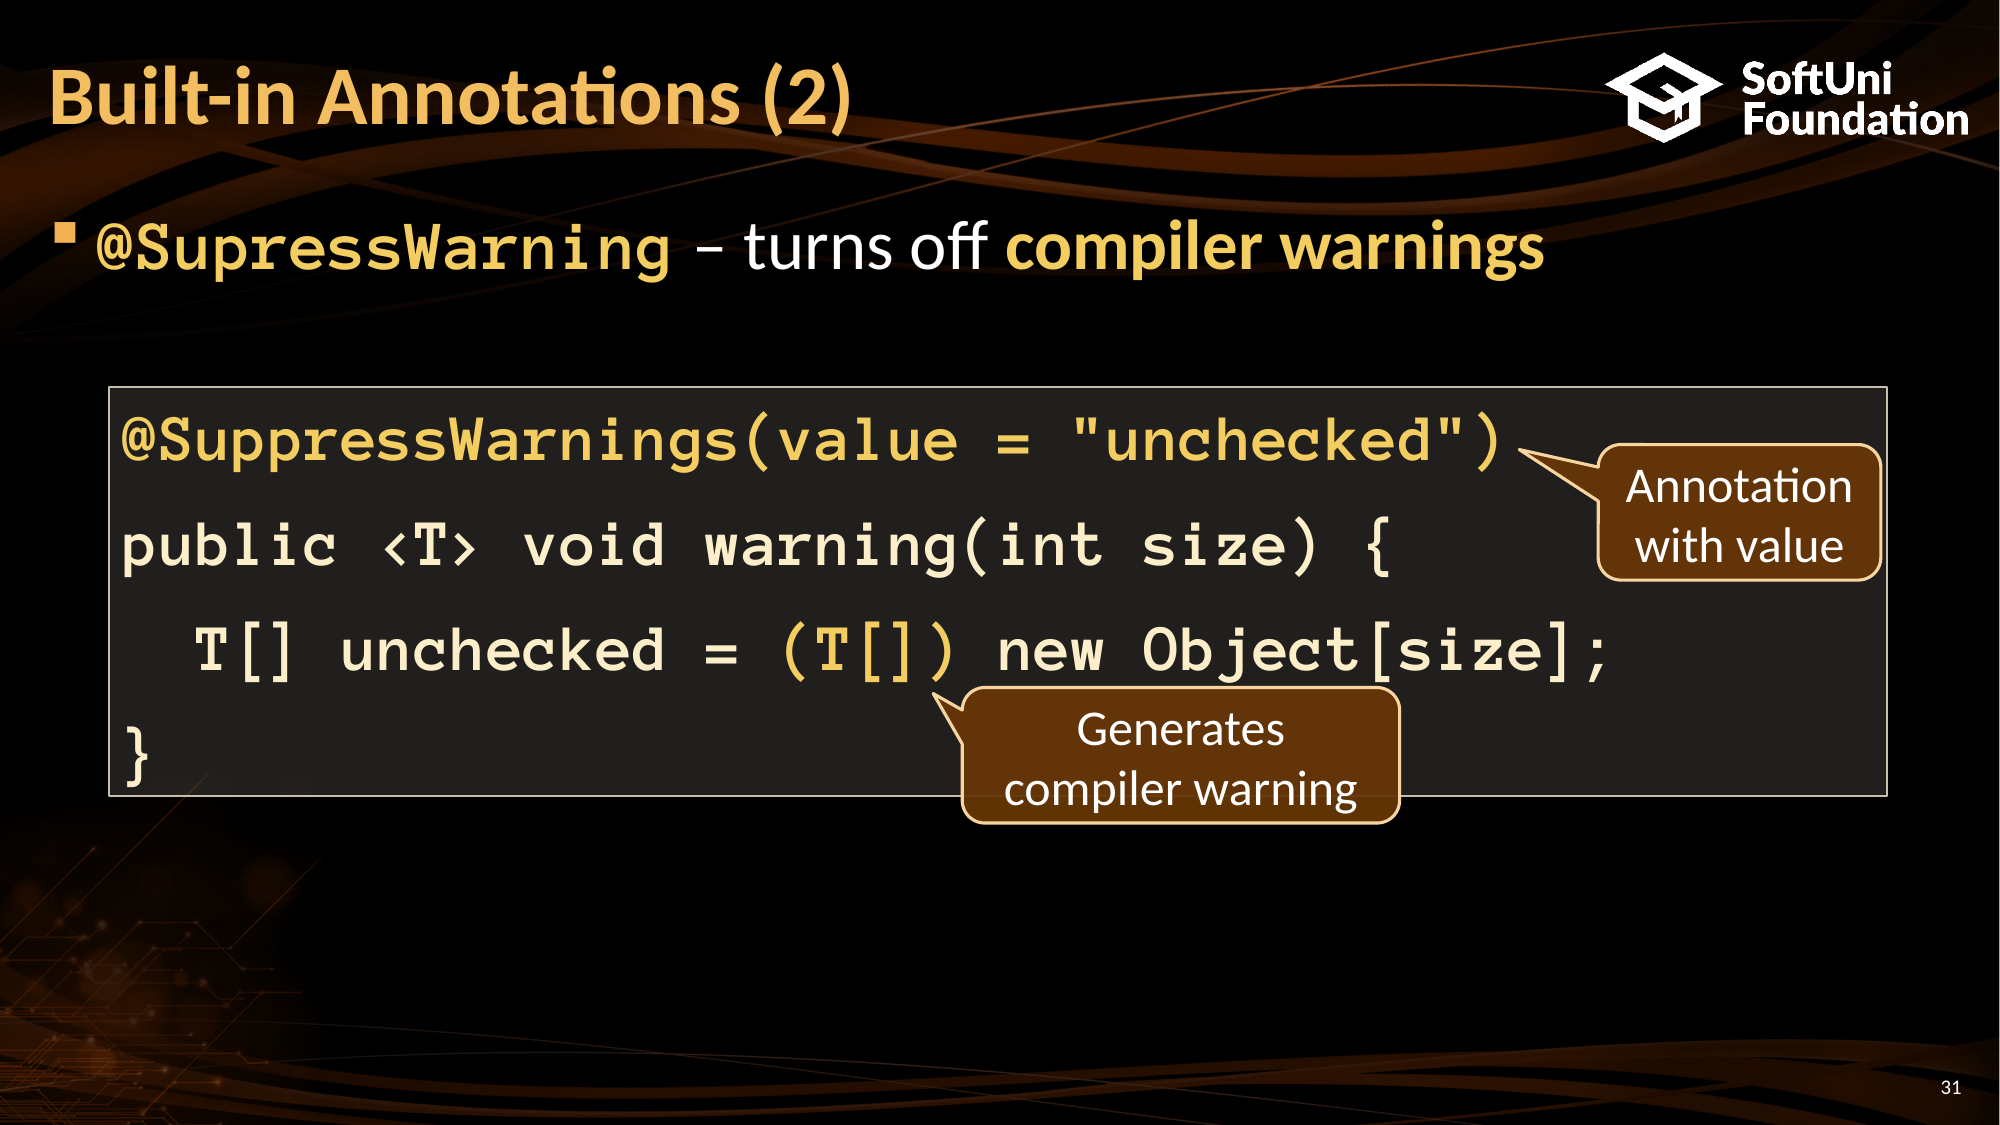

Built-in Annotations (2)
@SupressWarning – turns off compiler warnings

@SuppressWarnings(value = "unchecked")
public <T> void warning(int size) {
  T[] unchecked = (T[]) new Object[size];
}
Annotation with value
Generates compiler warning
31